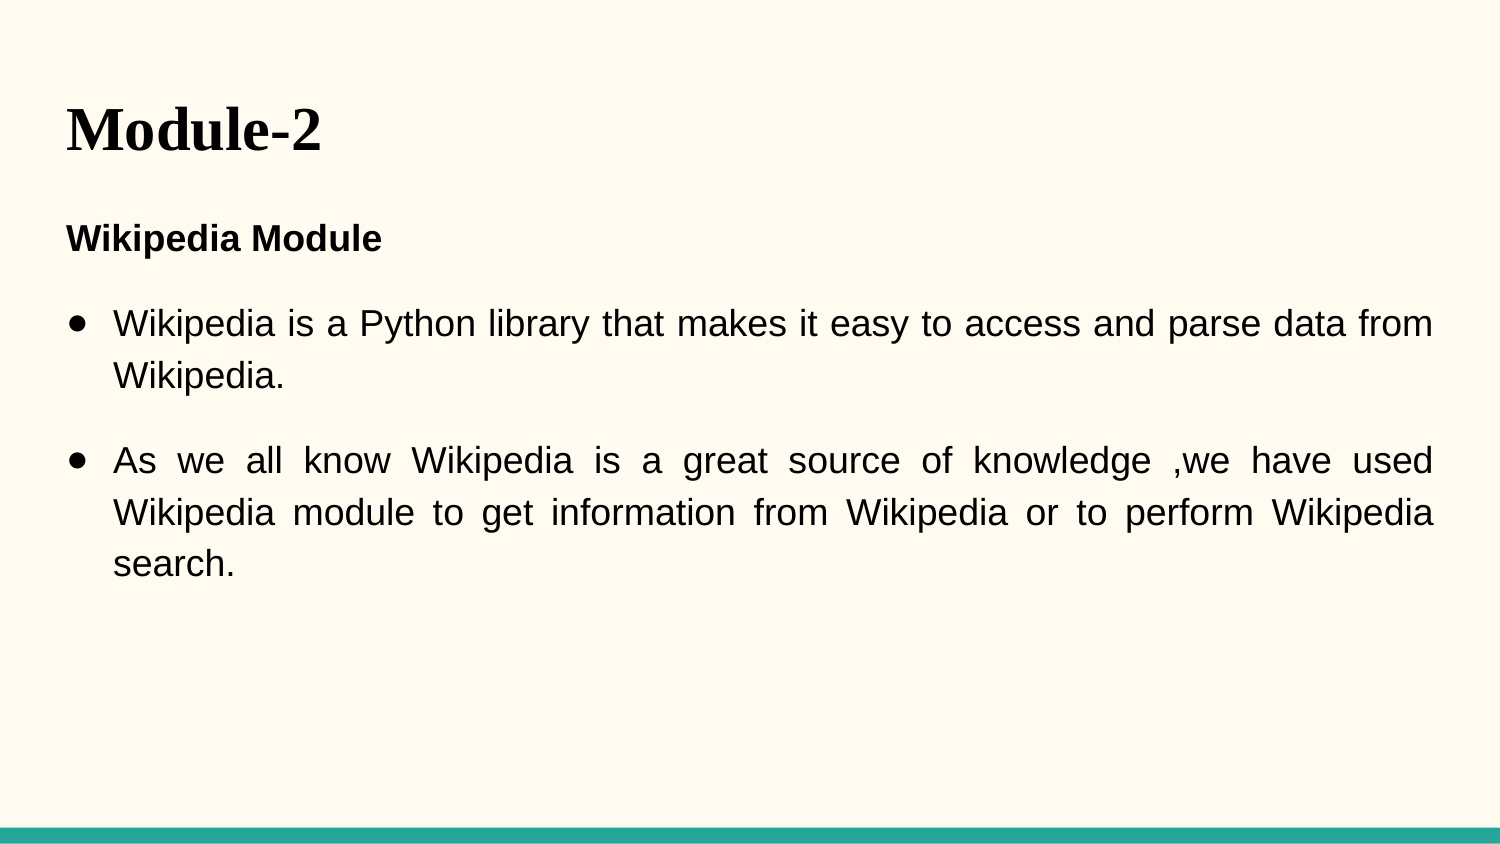

# Module-2
Wikipedia Module
Wikipedia is a Python library that makes it easy to access and parse data from Wikipedia.
As we all know Wikipedia is a great source of knowledge ,we have used Wikipedia module to get information from Wikipedia or to perform Wikipedia search.